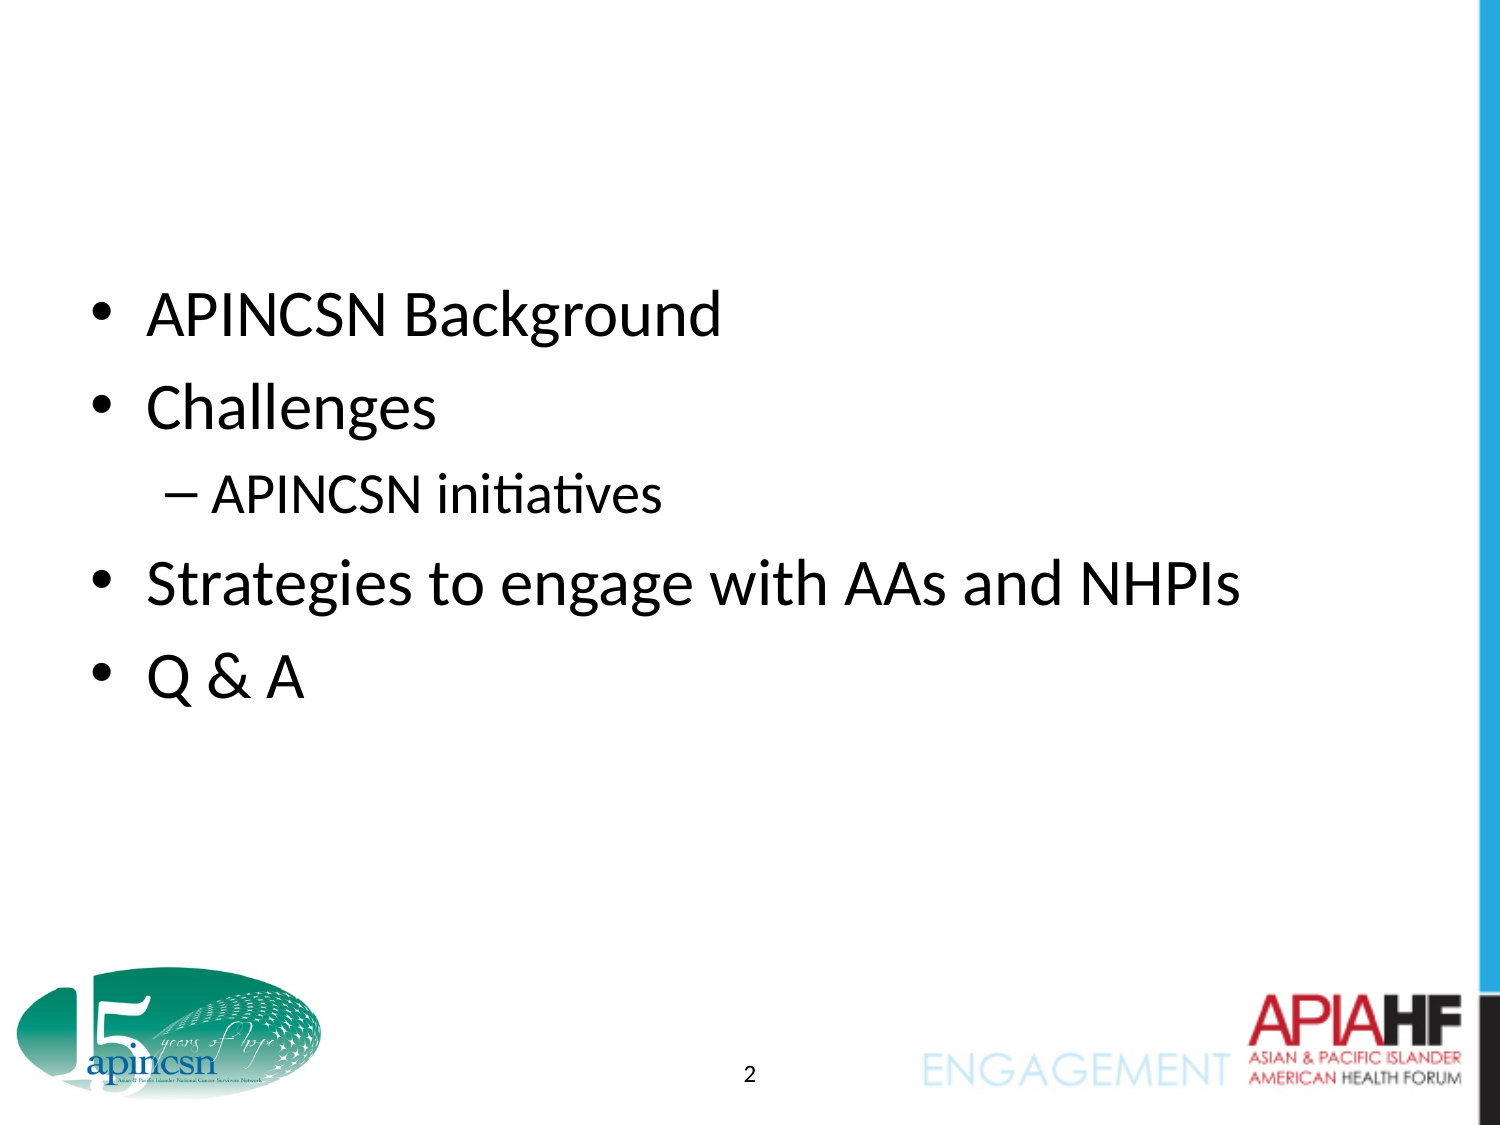

#
APINCSN Background
Challenges
APINCSN initiatives
Strategies to engage with AAs and NHPIs
Q & A

2